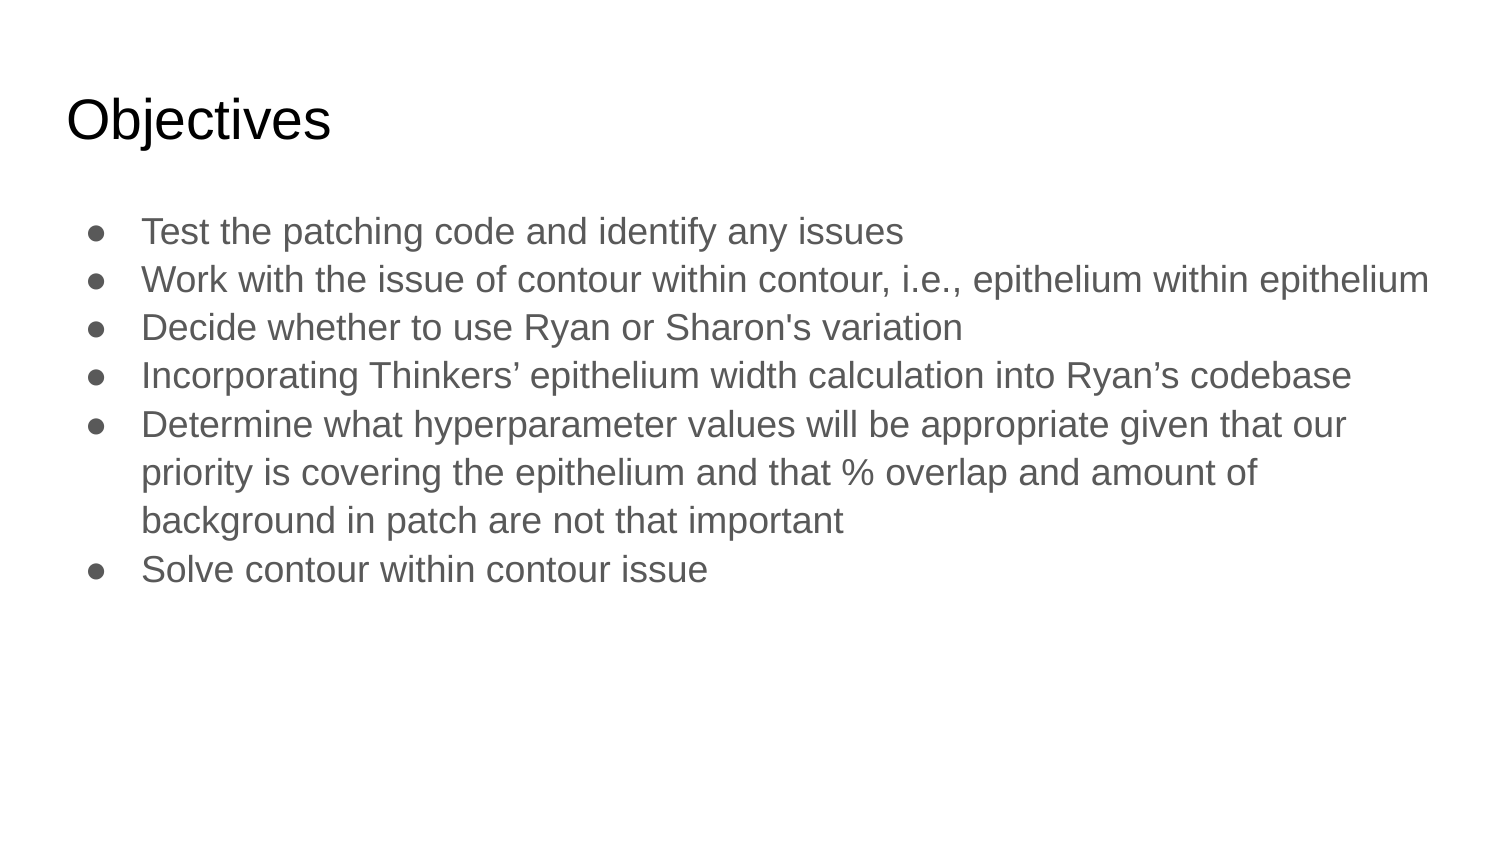

# Objectives
Test the patching code and identify any issues
Work with the issue of contour within contour, i.e., epithelium within epithelium
Decide whether to use Ryan or Sharon's variation
Incorporating Thinkers’ epithelium width calculation into Ryan’s codebase
Determine what hyperparameter values will be appropriate given that our priority is covering the epithelium and that % overlap and amount of background in patch are not that important
Solve contour within contour issue